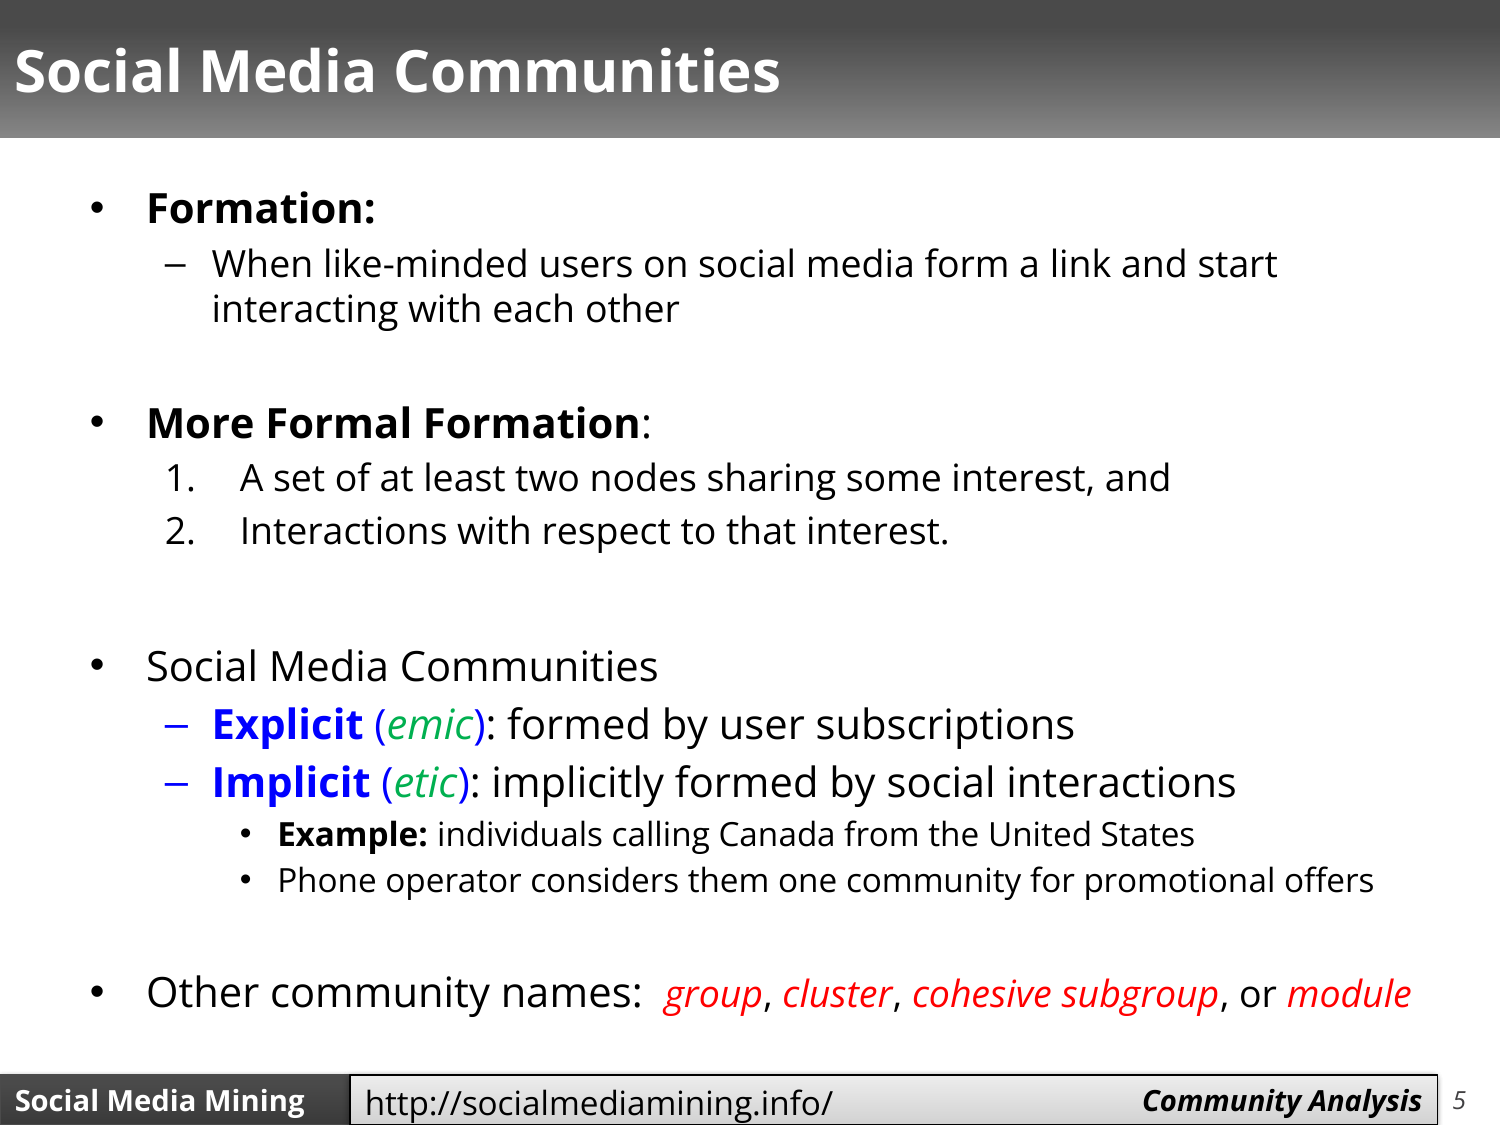

# Social Media Communities
Formation:
When like-minded users on social media form a link and start interacting with each other

More Formal Formation:
A set of at least two nodes sharing some interest, and
Interactions with respect to that interest.

Social Media Communities
Explicit (emic): formed by user subscriptions
Implicit (etic): implicitly formed by social interactions
Example: individuals calling Canada from the United States
Phone operator considers them one community for promotional offers

Other community names:  group, cluster, cohesive subgroup, or module